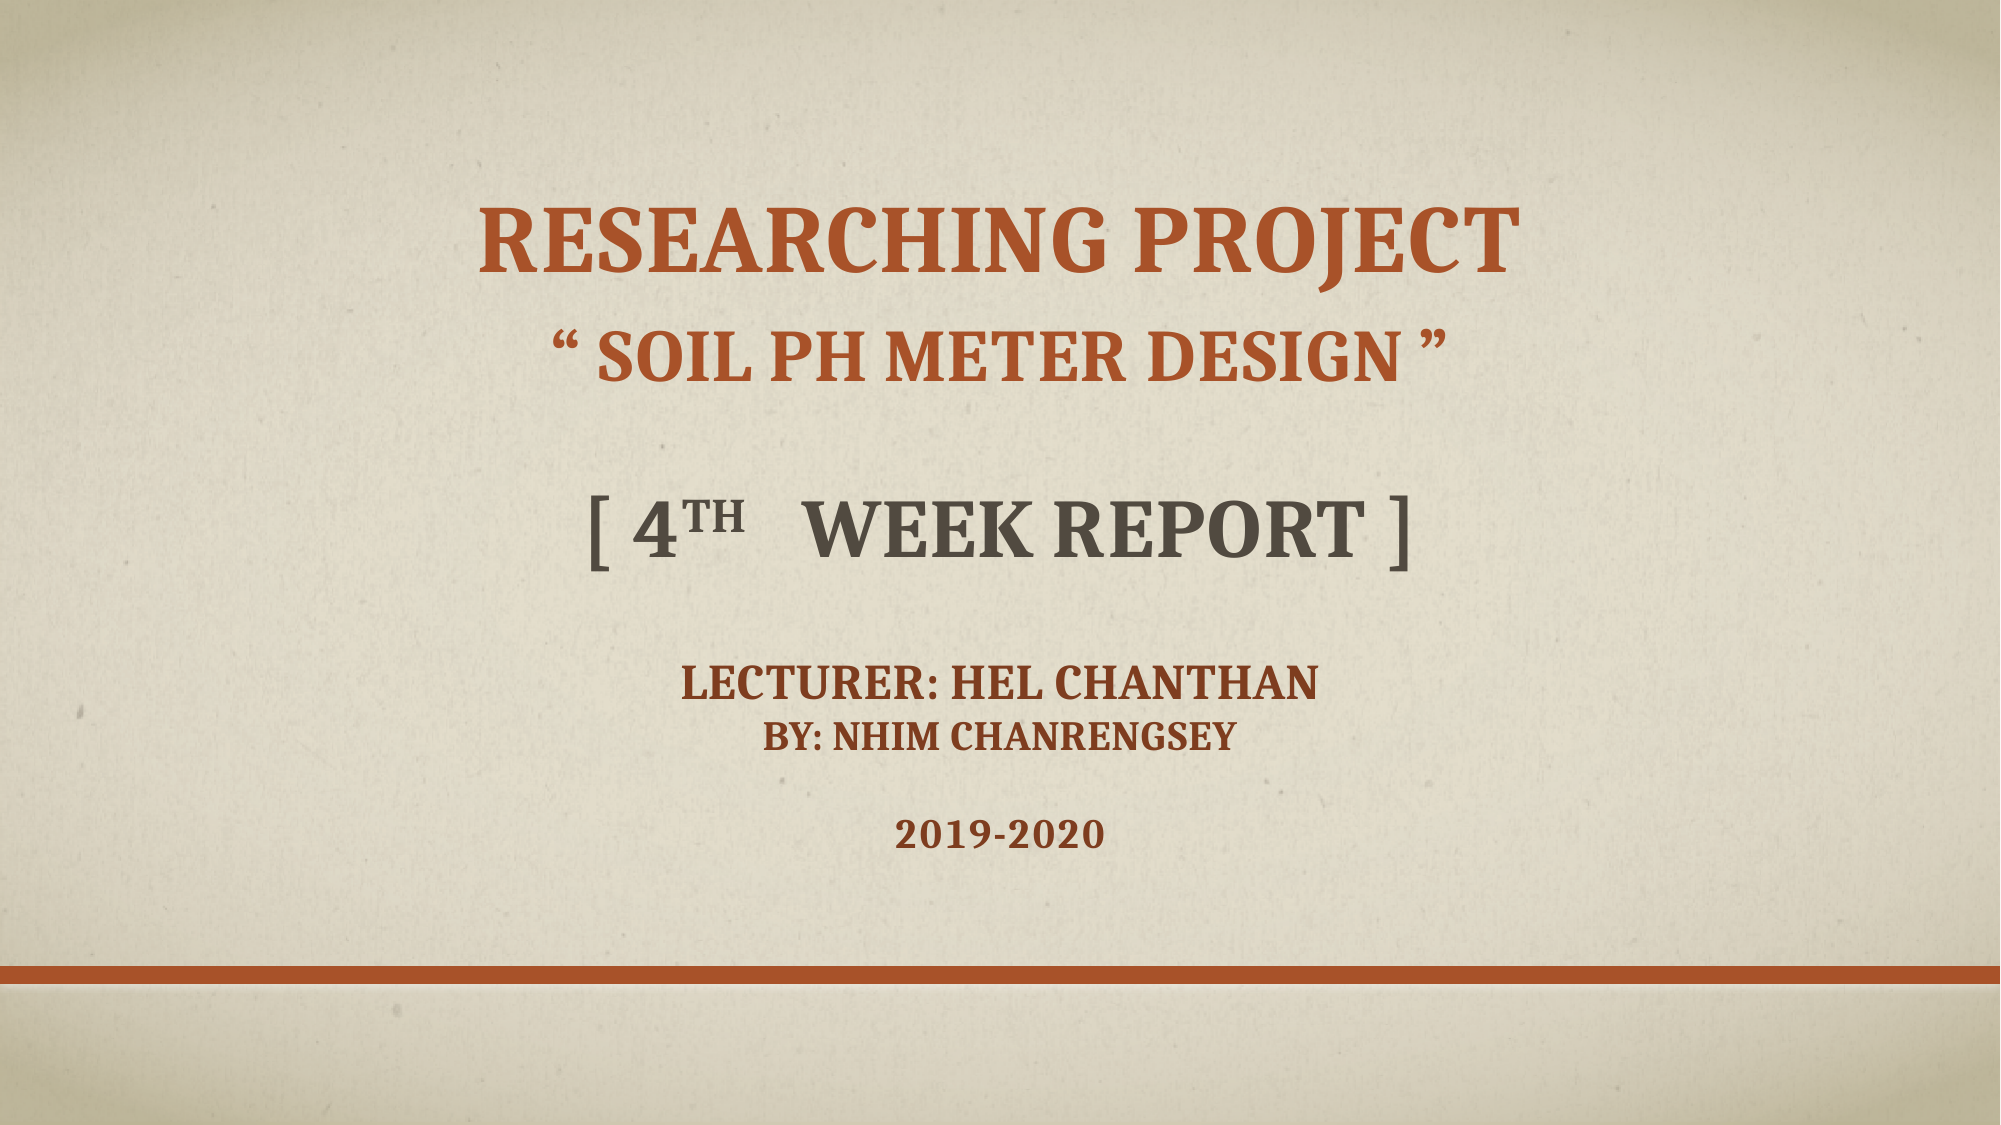

Researching Project
“ Soil Ph meter Design ”
# [ 4th   week Report ]
Lecturer: Hel Chanthan
By: Nhim ChanRengSey

2019-2020